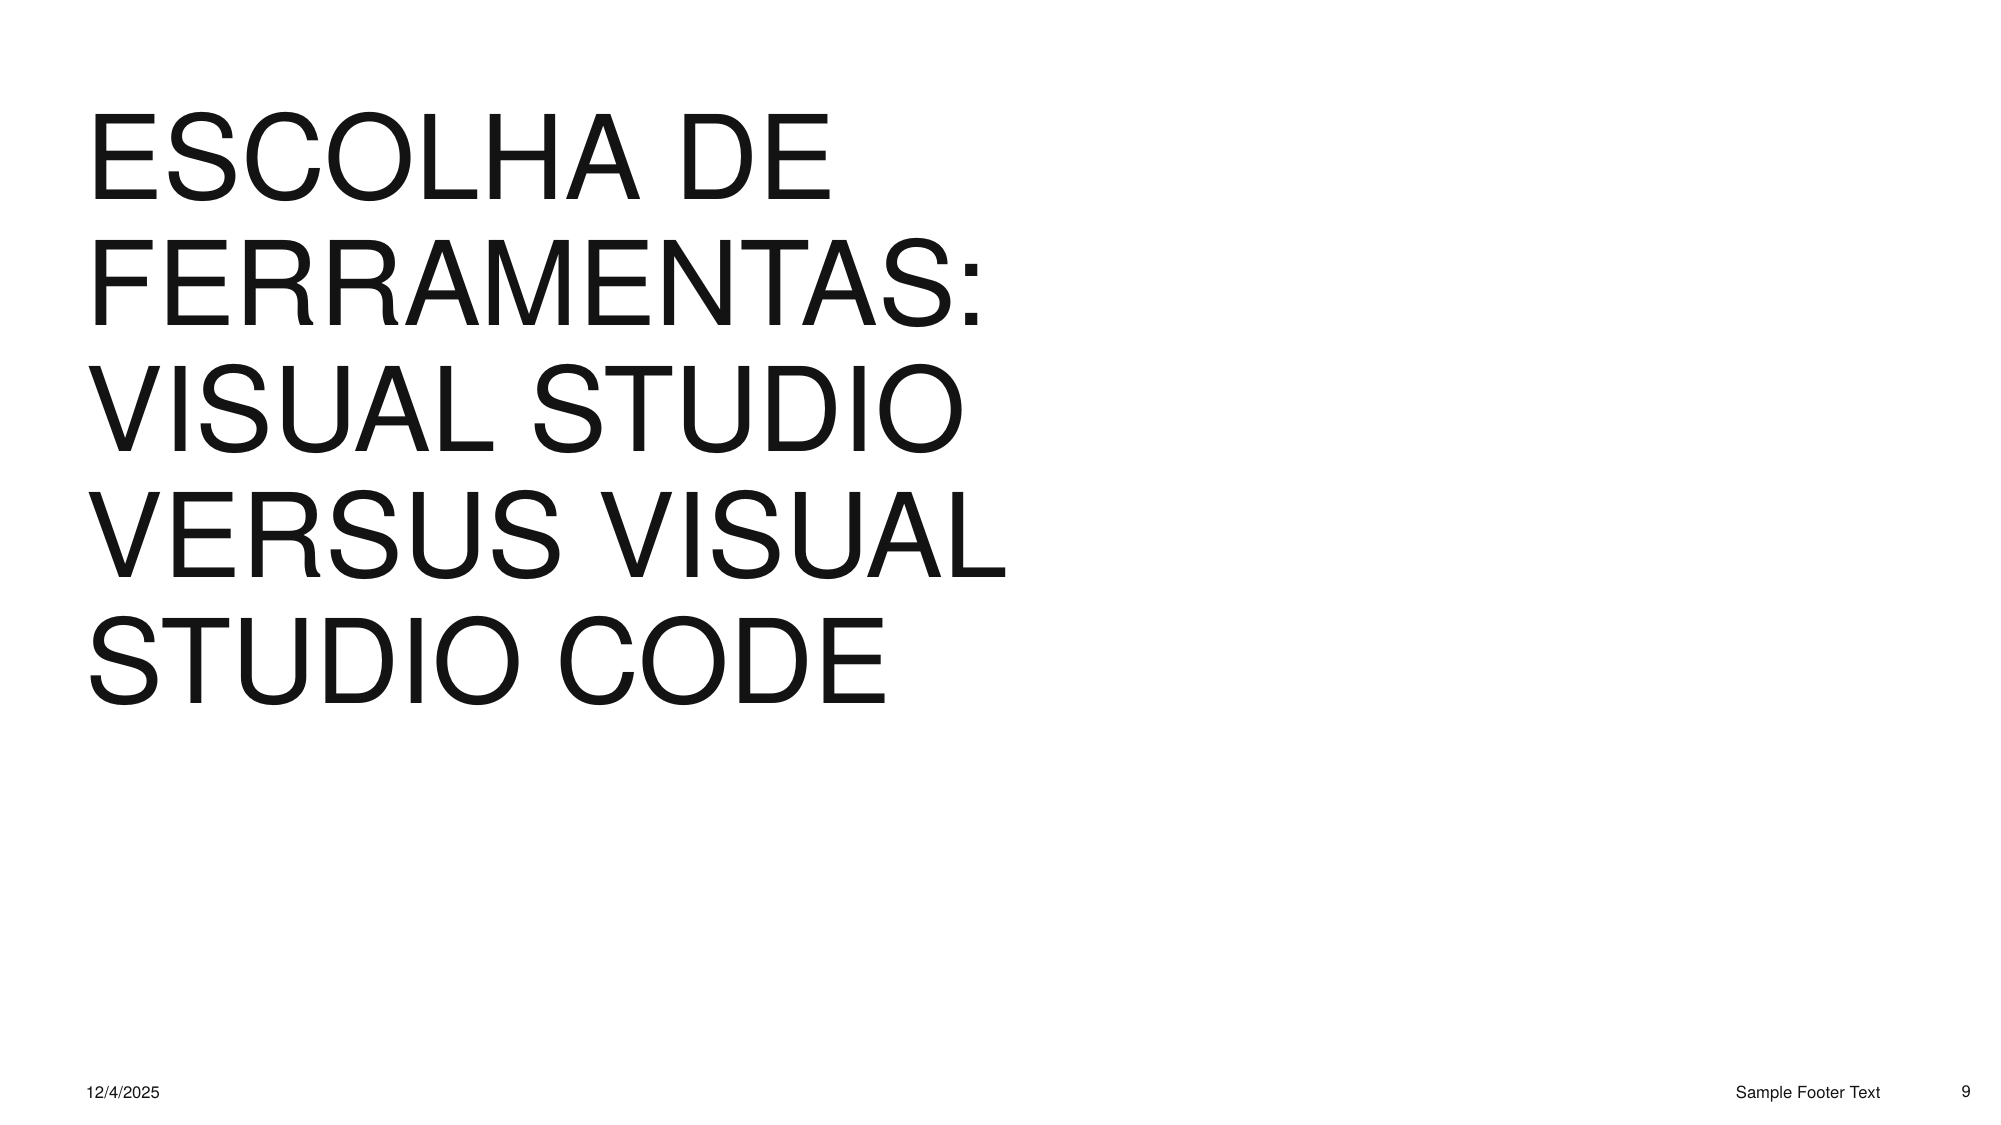

# Escolha de ferramentas: Visual Studio versus Visual Studio Code

12/4/2025
Sample Footer Text
9